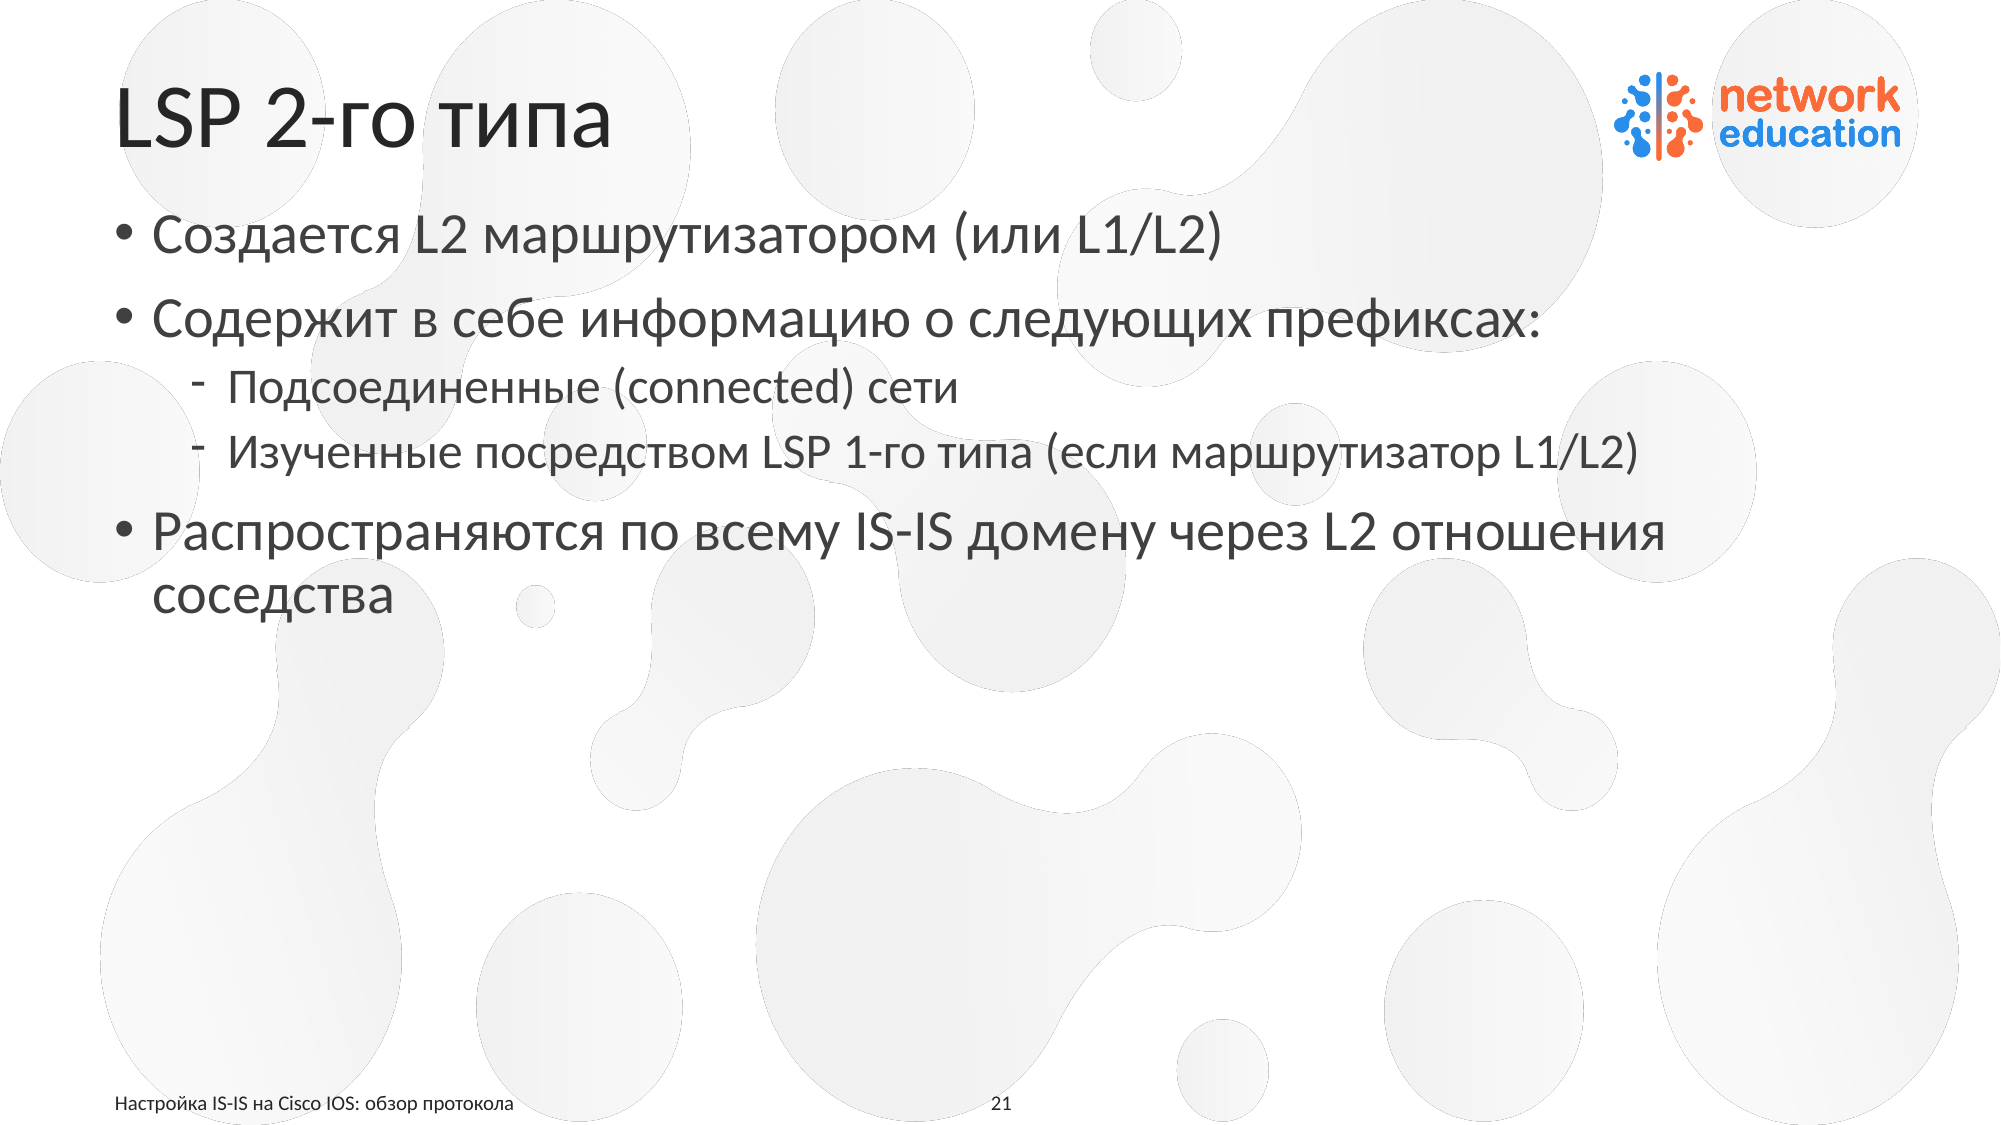

# LSP 2-го типа
Создается L2 маршрутизатором (или L1/L2)
Содержит в себе информацию о следующих префиксах:
Подсоединенные (connected) сети
Изученные посредством LSP 1-го типа (если маршрутизатор L1/L2)
Распространяются по всему IS-IS домену через L2 отношения соседства
Настройка IS-IS на Cisco IOS: обзор протокола